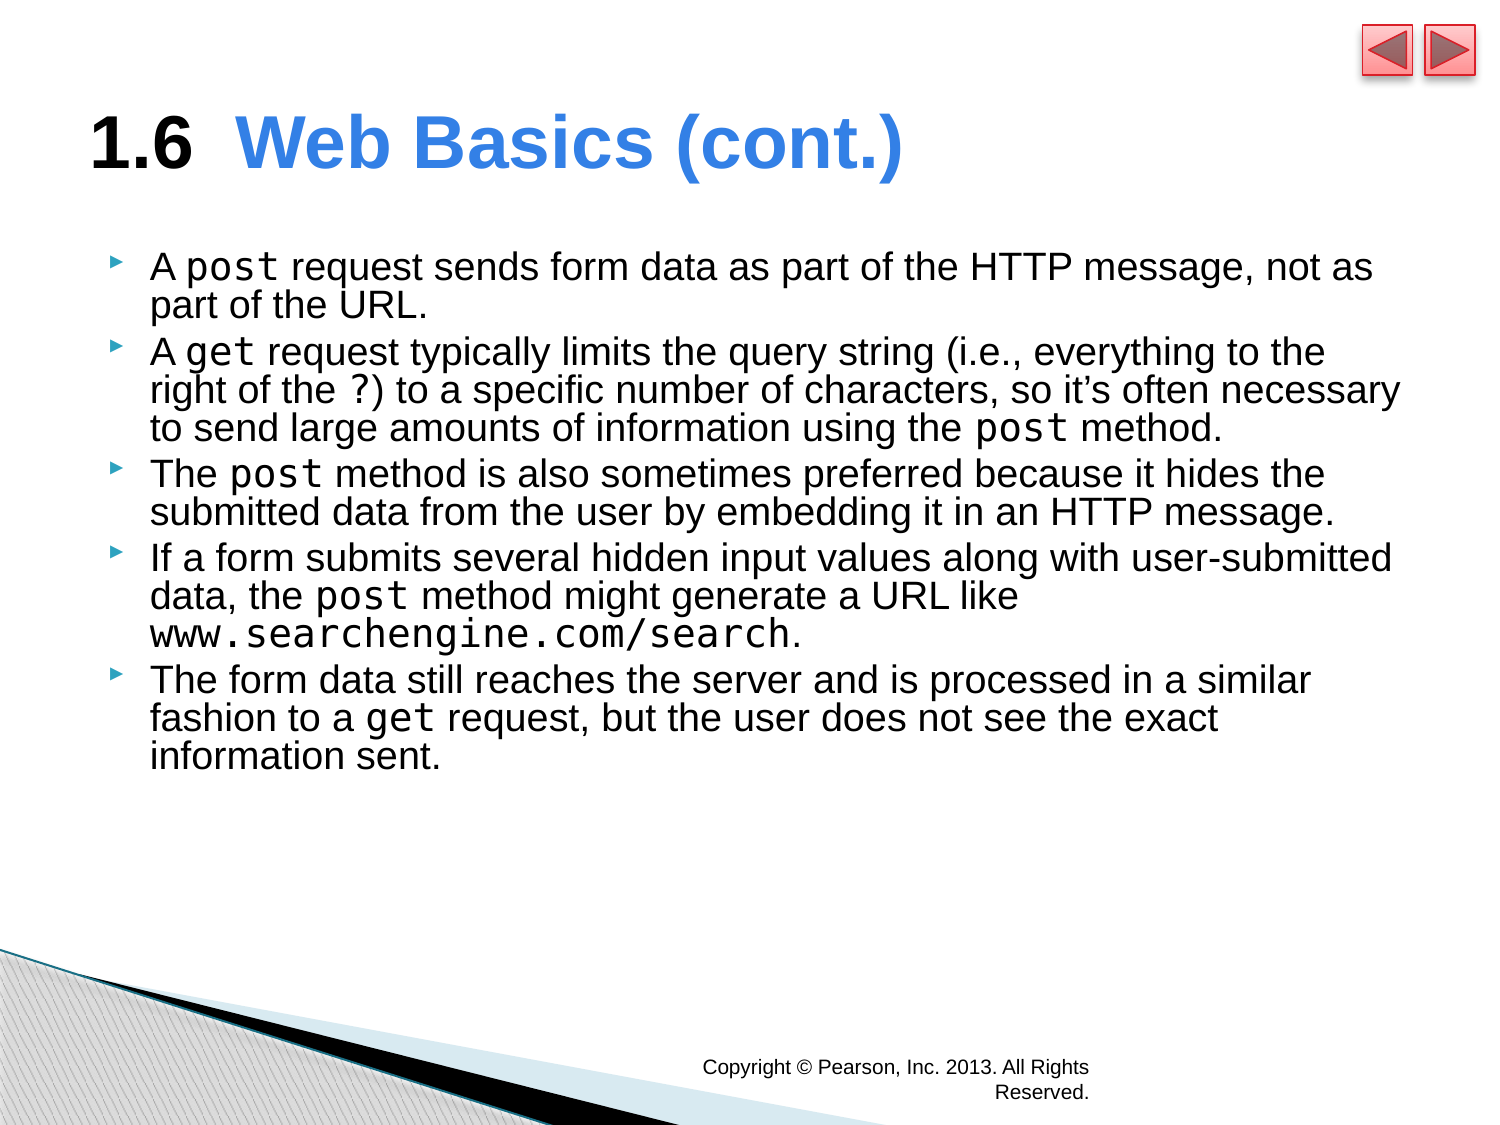

# 1.6  Web Basics (cont.)
A post request sends form data as part of the HTTP message, not as part of the URL.
A get request typically limits the query string (i.e., everything to the right of the ?) to a specific number of characters, so it’s often necessary to send large amounts of information using the post method.
The post method is also sometimes preferred because it hides the submitted data from the user by embedding it in an HTTP message.
If a form submits several hidden input values along with user-submitted data, the post method might generate a URL like www.searchengine.com/search.
The form data still reaches the server and is processed in a similar fashion to a get request, but the user does not see the exact information sent.

Copyright © Pearson, Inc. 2013. All Rights Reserved.